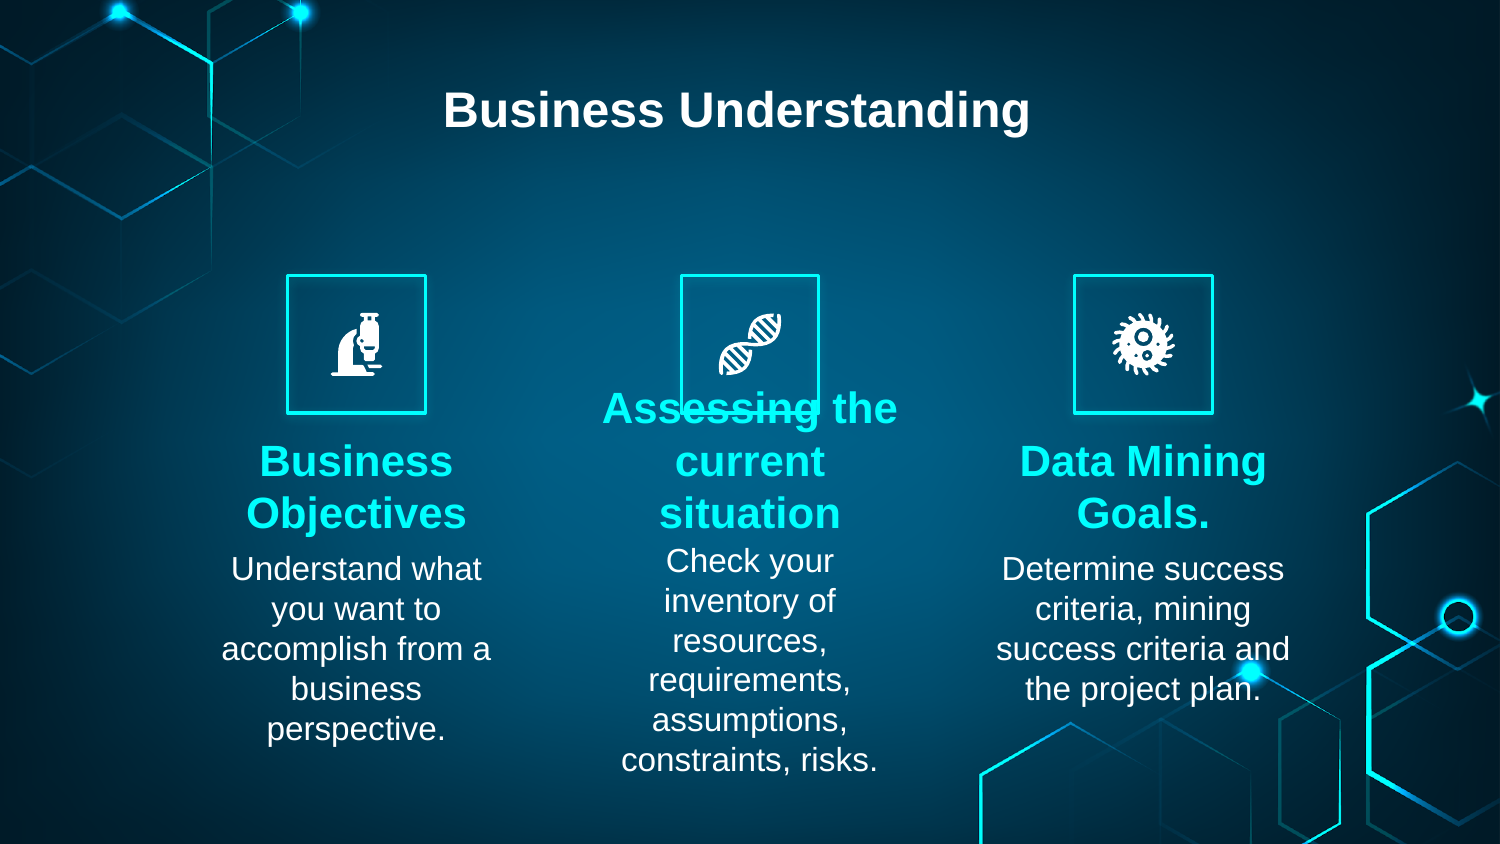

Business Understanding

# Business Objectives
Assessing the current situation
Data Mining Goals.
Check your inventory of resources, requirements, assumptions, constraints, risks.
Understand what you want to accomplish from a business perspective.
Determine success criteria, mining success criteria and the project plan.